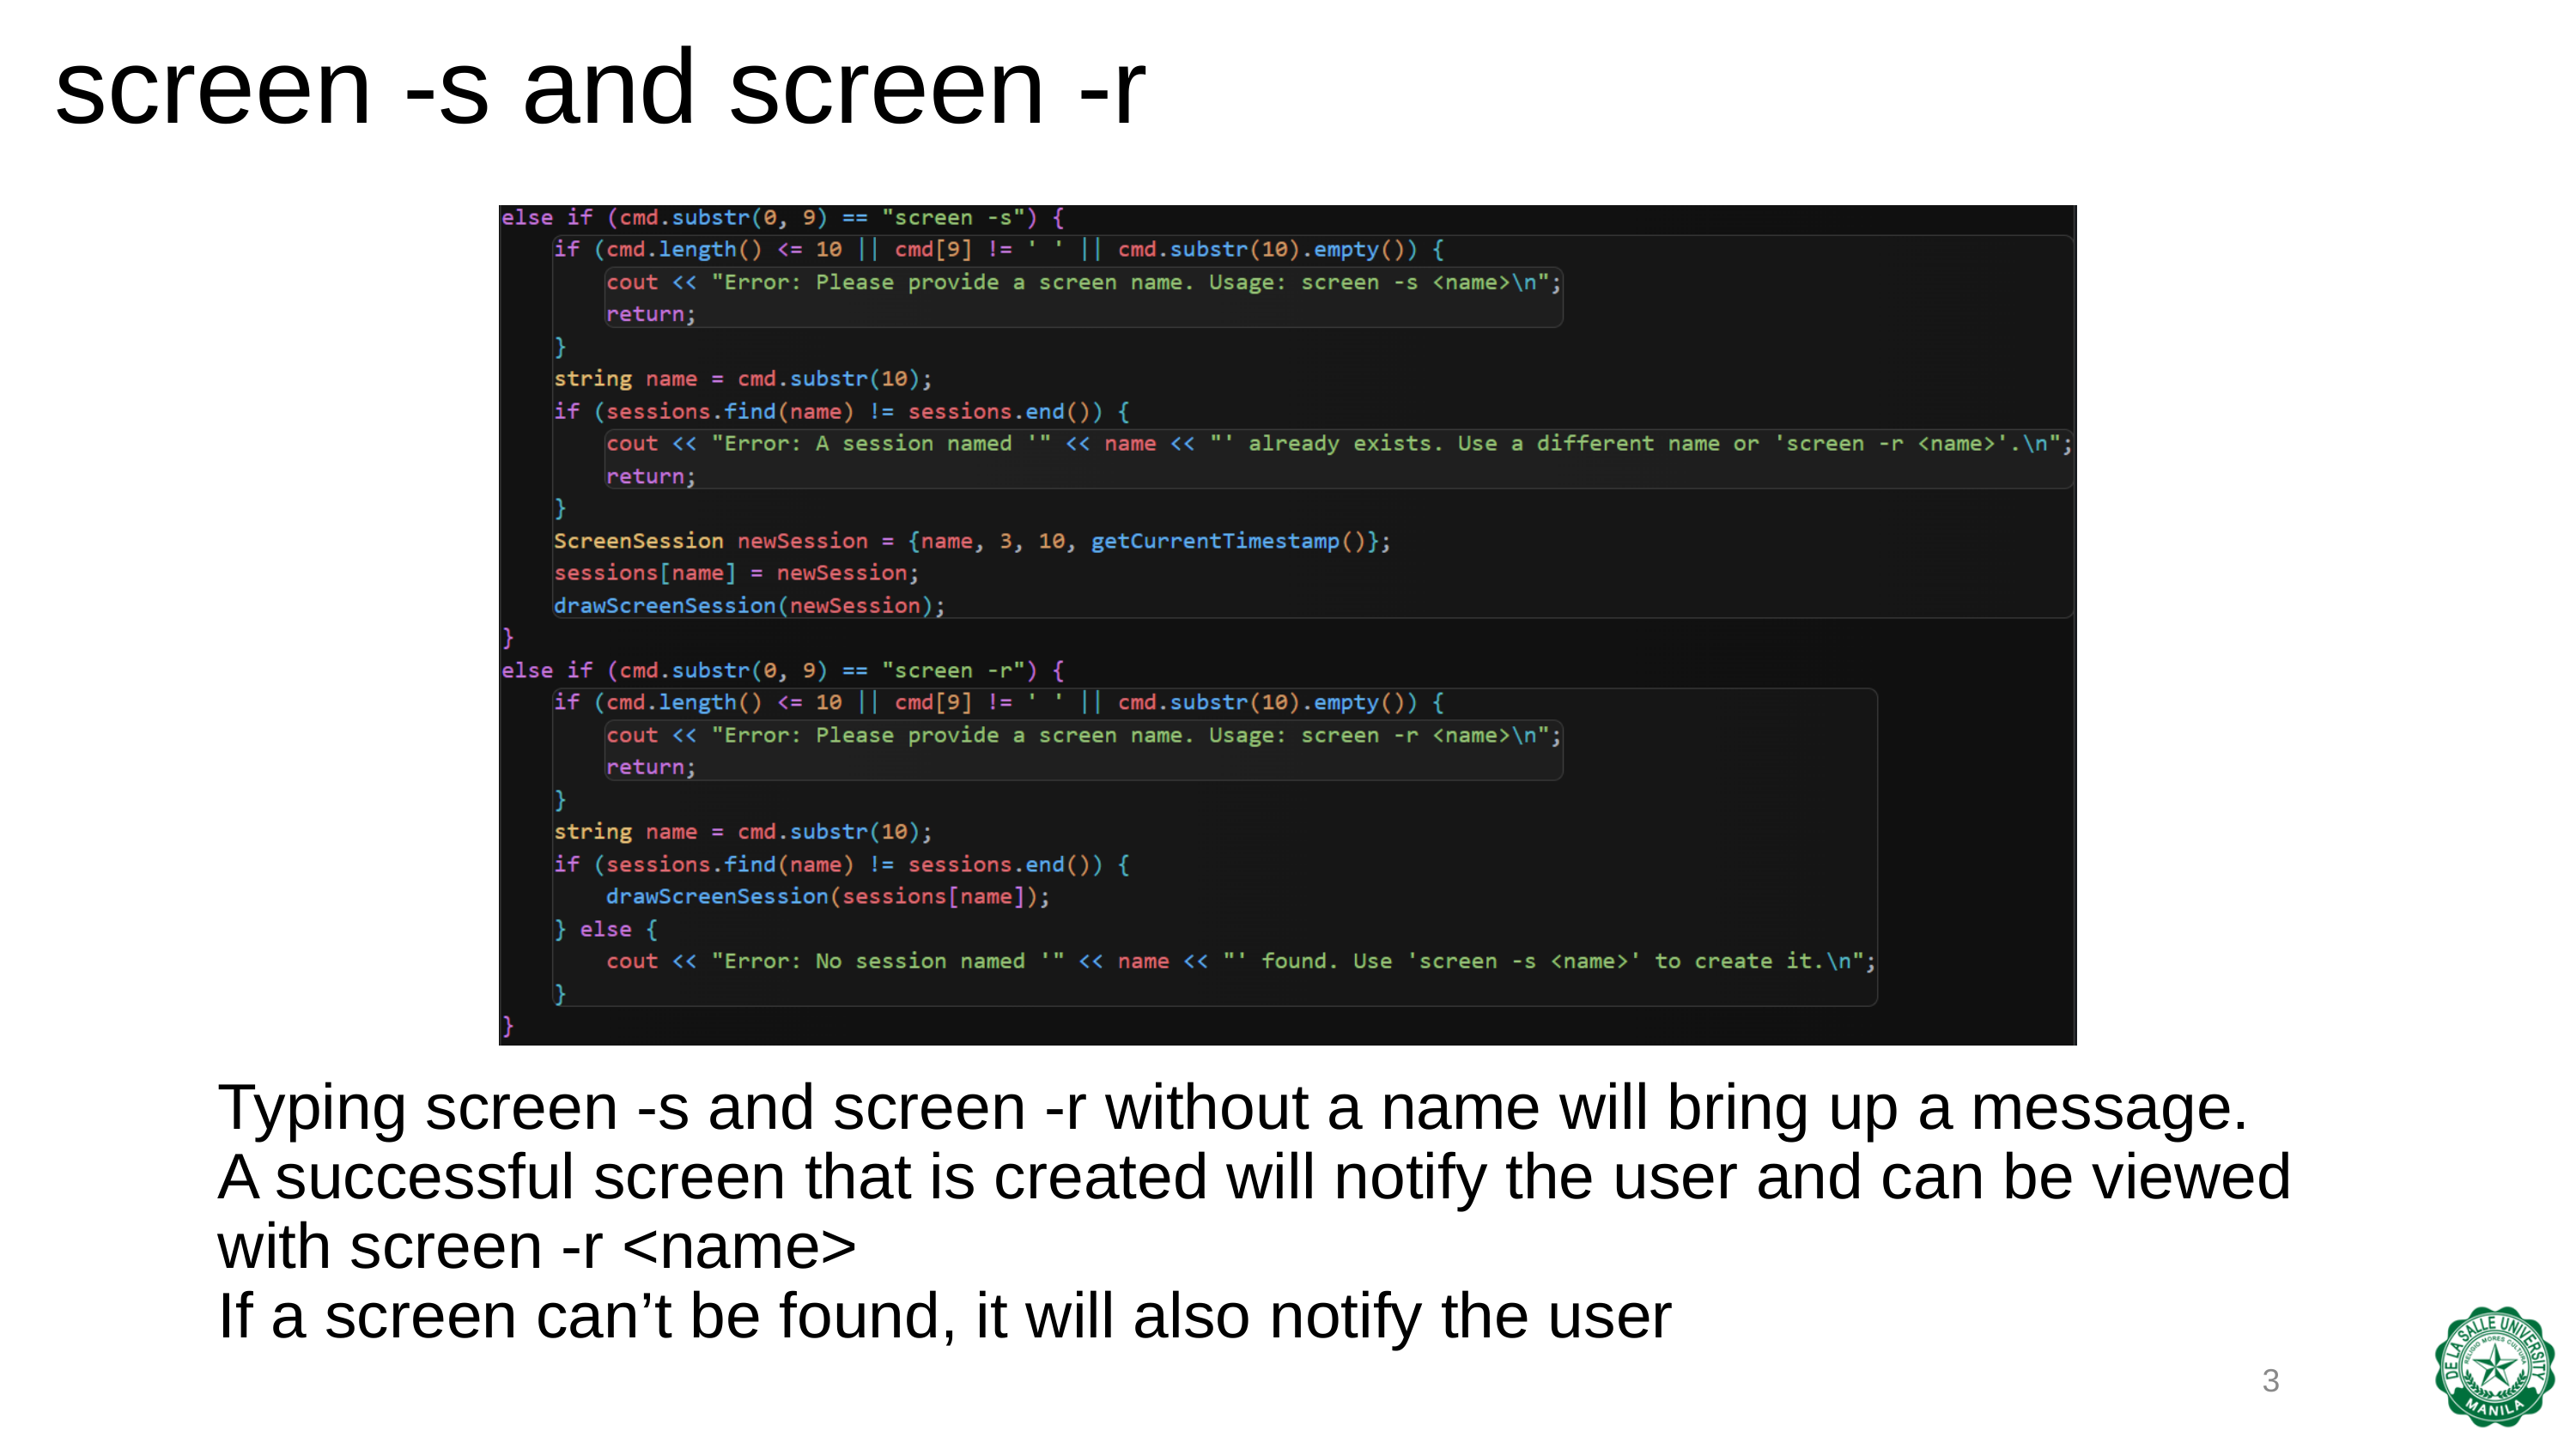

screen -s and screen -r

Typing screen -s and screen -r without a name will bring up a message.
A successful screen that is created will notify the user and can be viewed with screen -r <name>
If a screen can’t be found, it will also notify the user

3